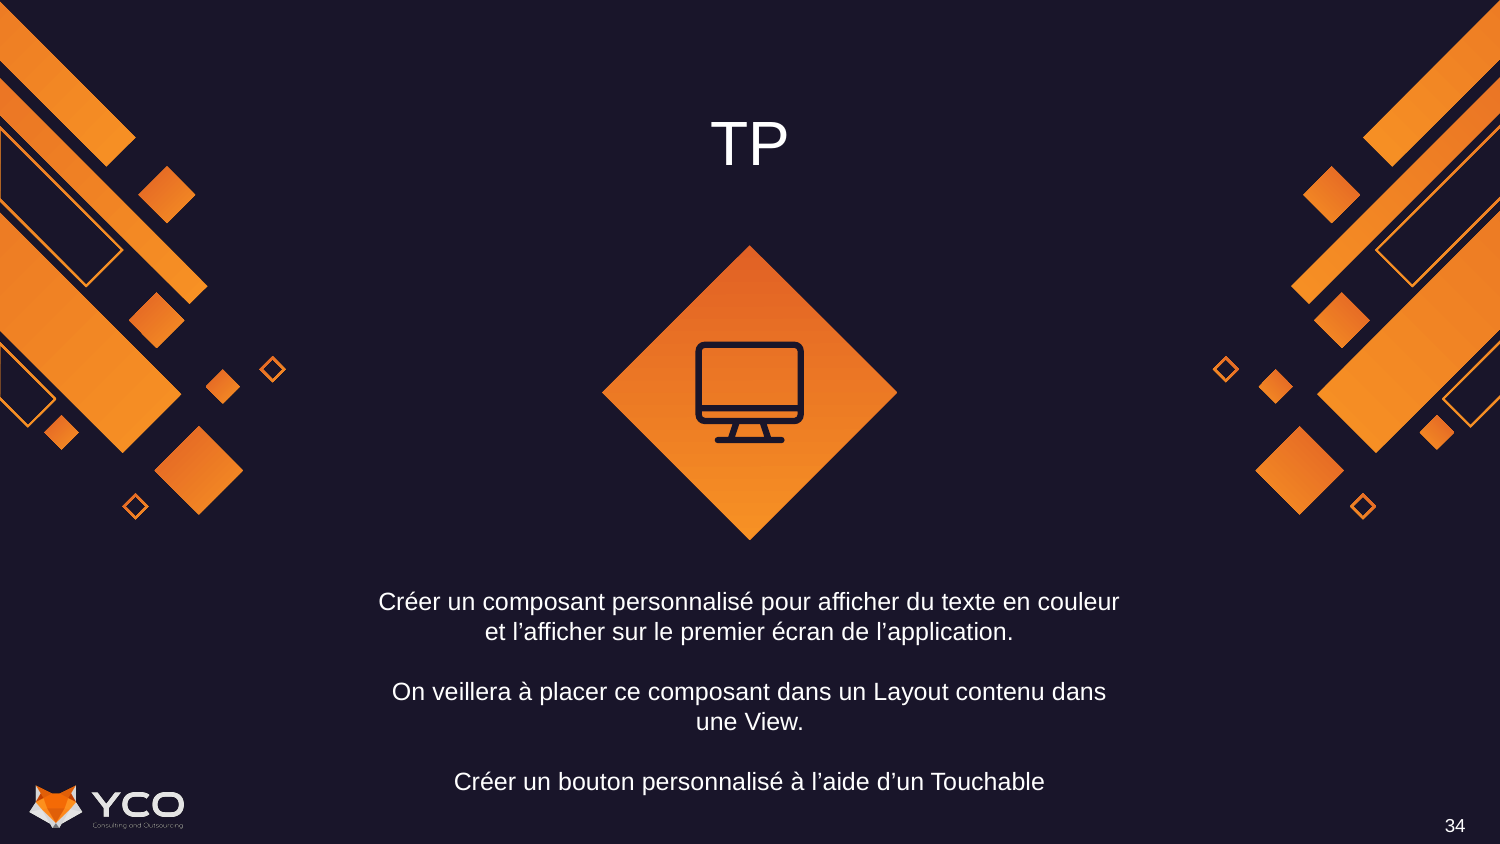

# TP

Créer un composant personnalisé pour afficher du texte en couleur et l’afficher sur le premier écran de l’application.

On veillera à placer ce composant dans un Layout contenu dans une View.
Créer un bouton personnalisé à l’aide d’un Touchable